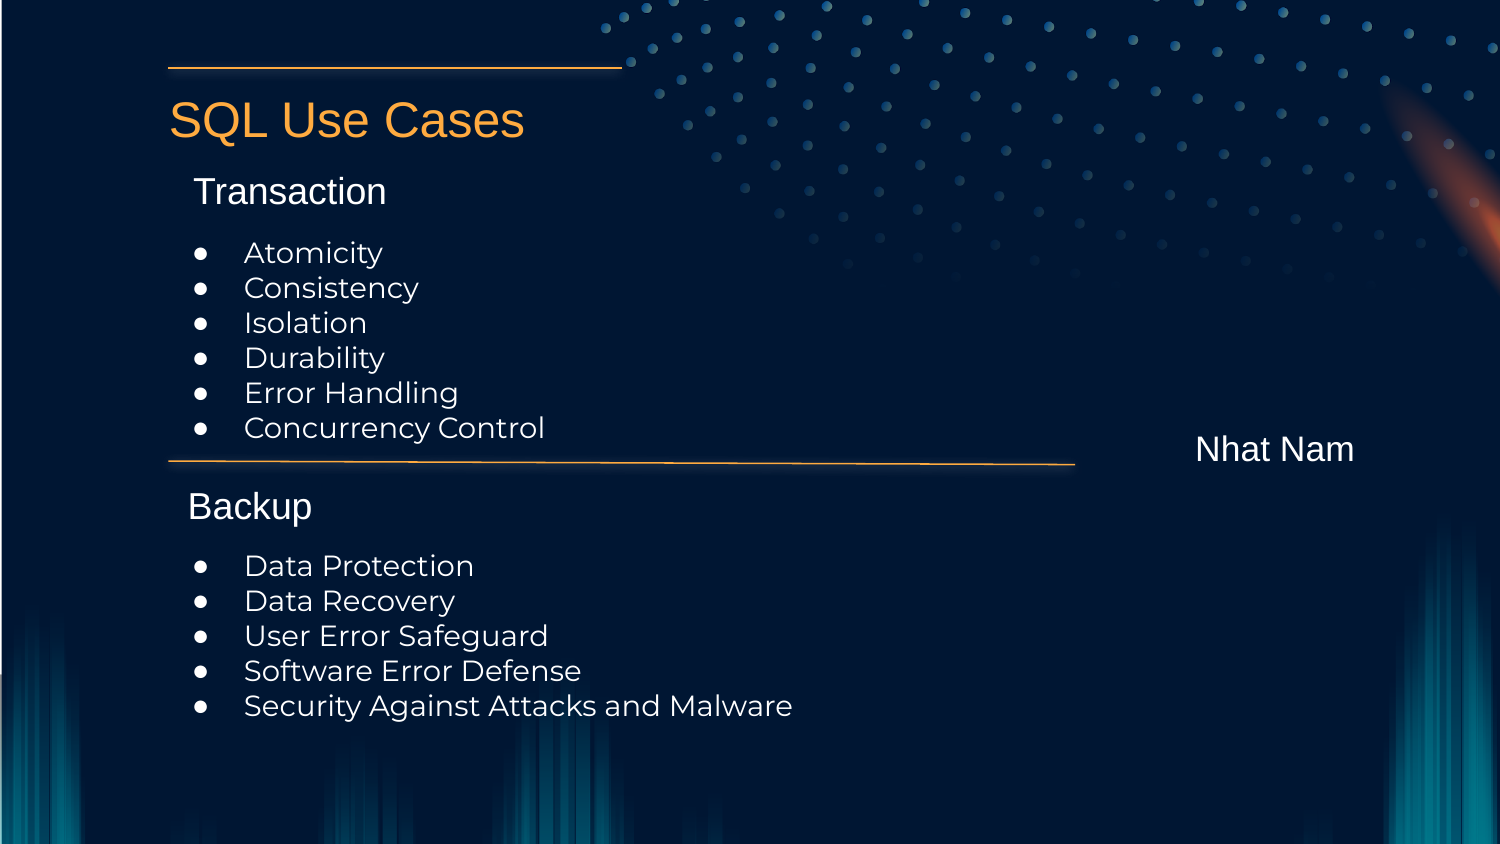

SQL Use Cases
Transaction
Atomicity
Consistency
Isolation
Durability
Error Handling
Concurrency Control

Nhat Nam
Backup
Data Protection
Data Recovery
User Error Safeguard
Software Error Defense
Security Against Attacks and Malware